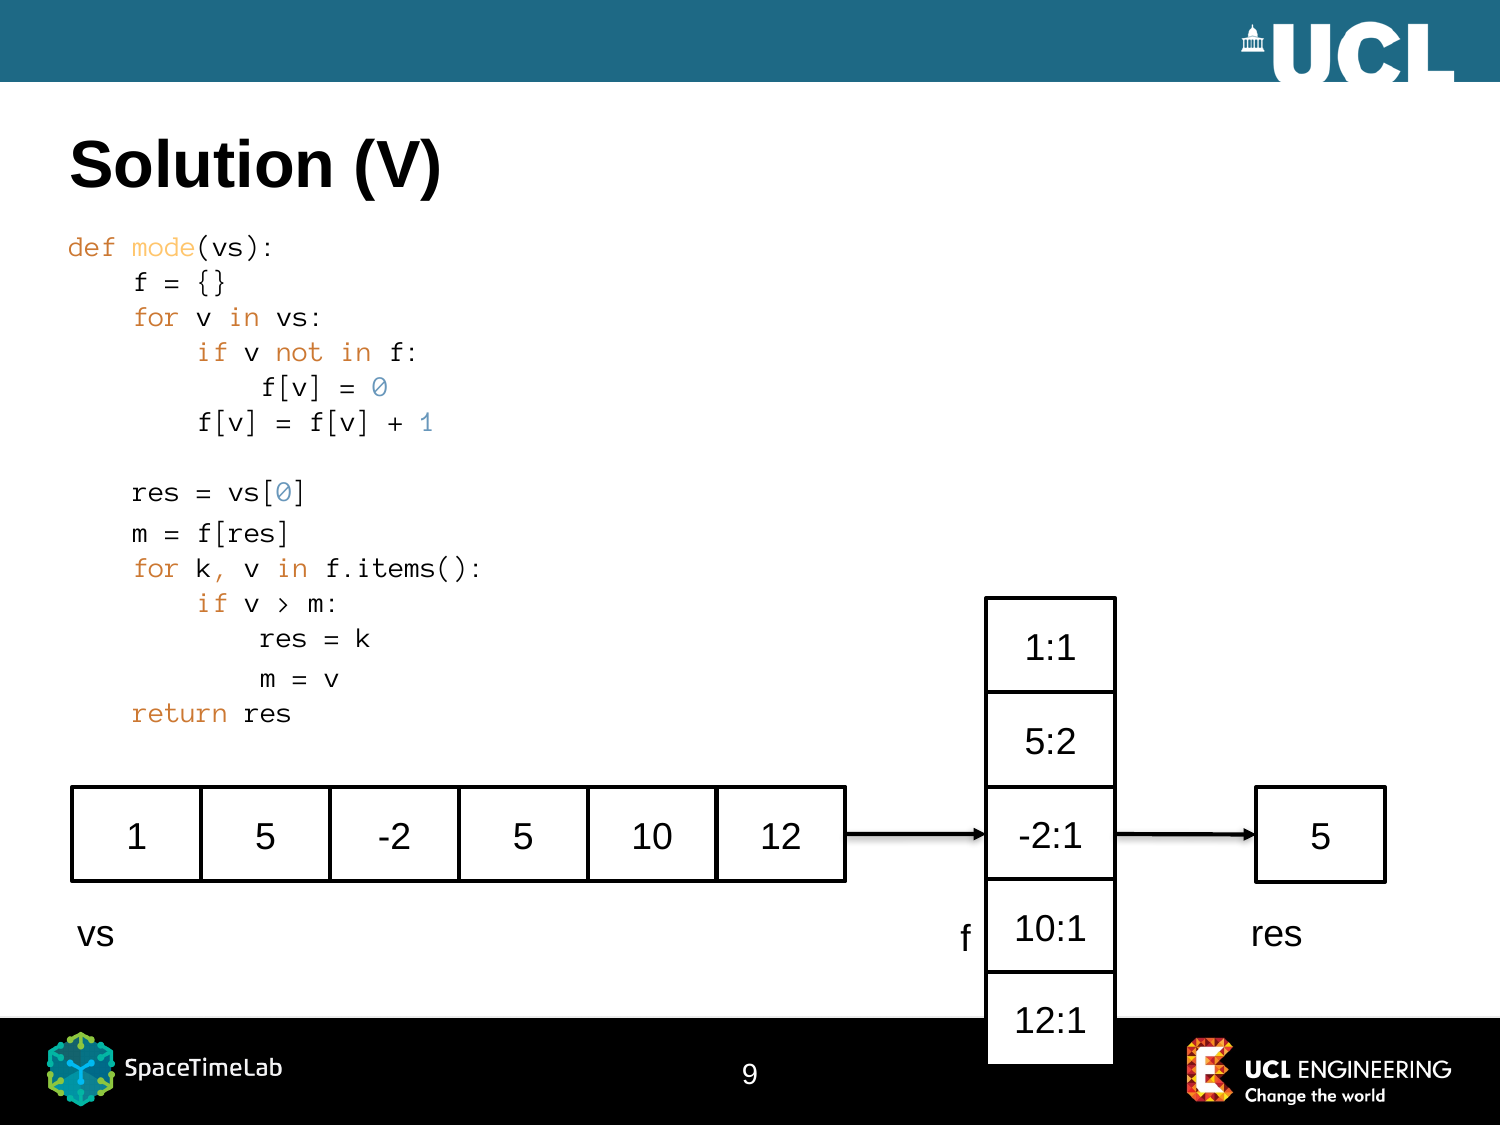

# Solution (V)
def mode(vs):
    f = {}
    for v in vs:
        if v not in f:
            f[v] = 0
        f[v] = f[v] + 1
    res = vs[0]
    m = f[res]
    for k, v in f.items():
        if v > m:
            res = k
            m = v
    return res
1:1
5:2
-2:1
1
5
-2
5
10
12
5
10:1
vs
res
f
12:1
10